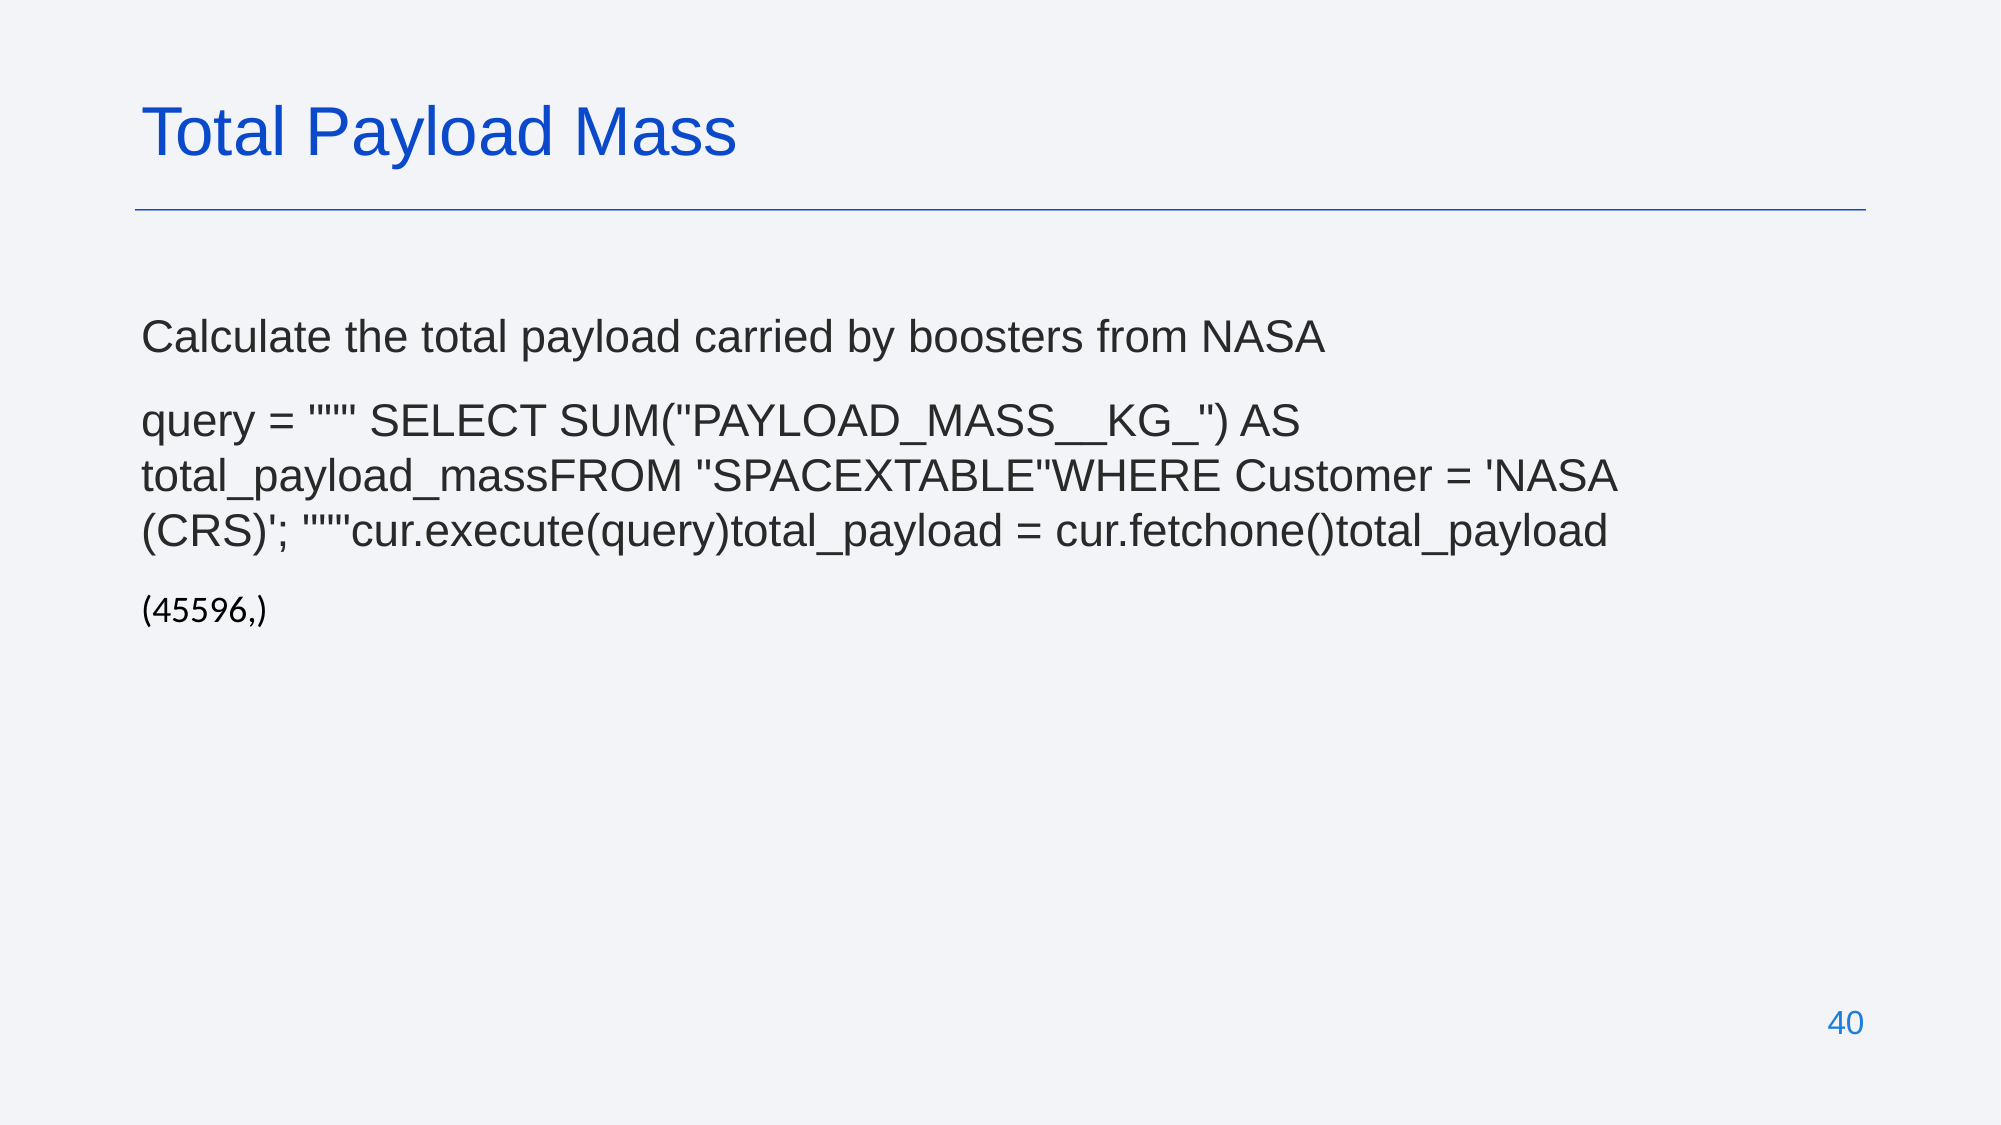

Total Payload Mass
Calculate the total payload carried by boosters from NASA
query = """ SELECT SUM("PAYLOAD_MASS__KG_") AS total_payload_massFROM "SPACEXTABLE"WHERE Customer = 'NASA (CRS)'; """cur.execute(query)total_payload = cur.fetchone()total_payload
(45596,)

40